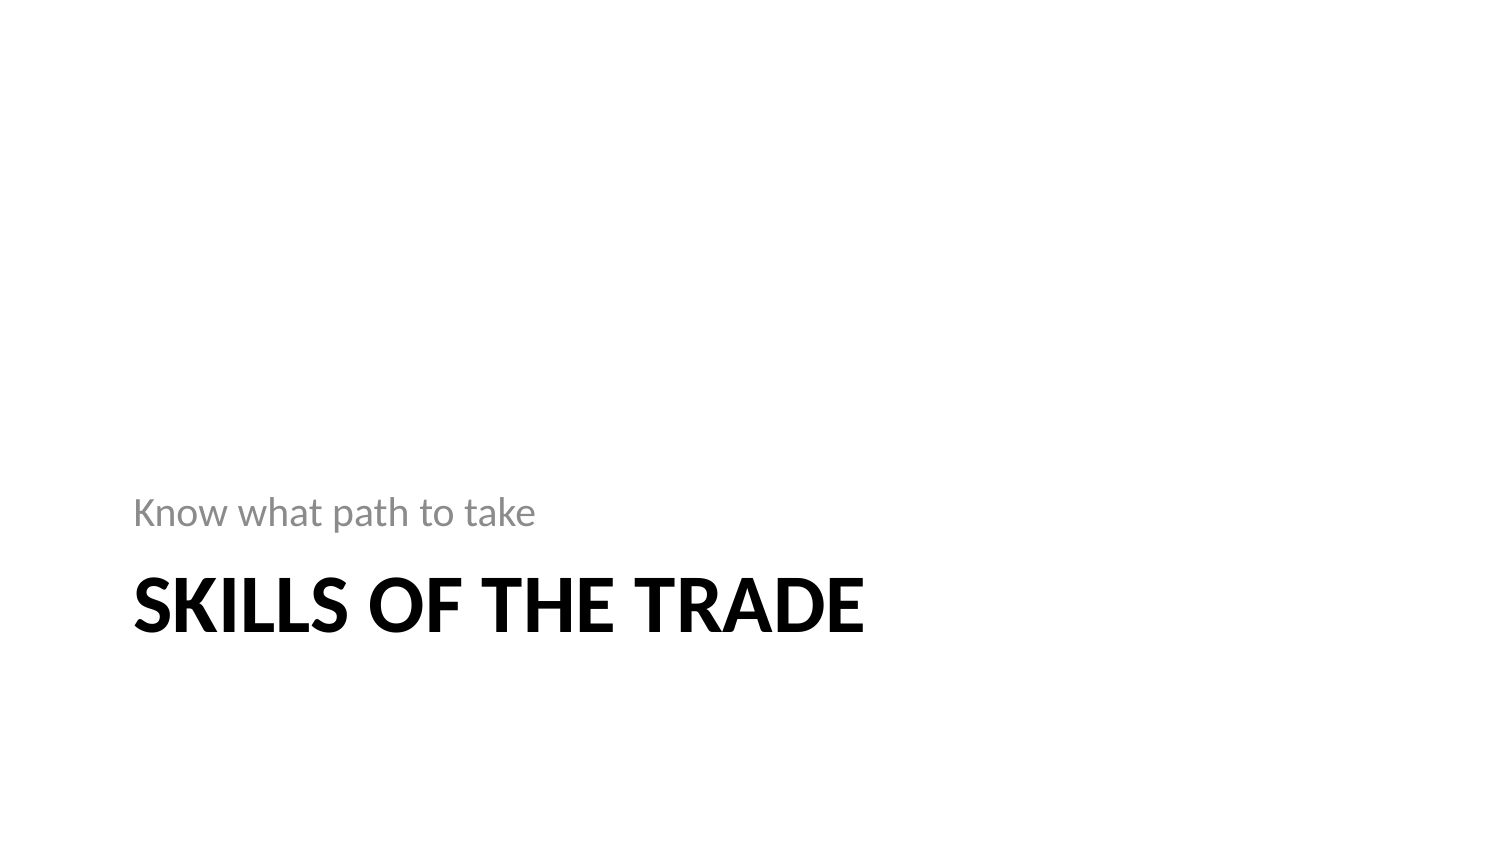

Know what path to take
# Skills of the trade